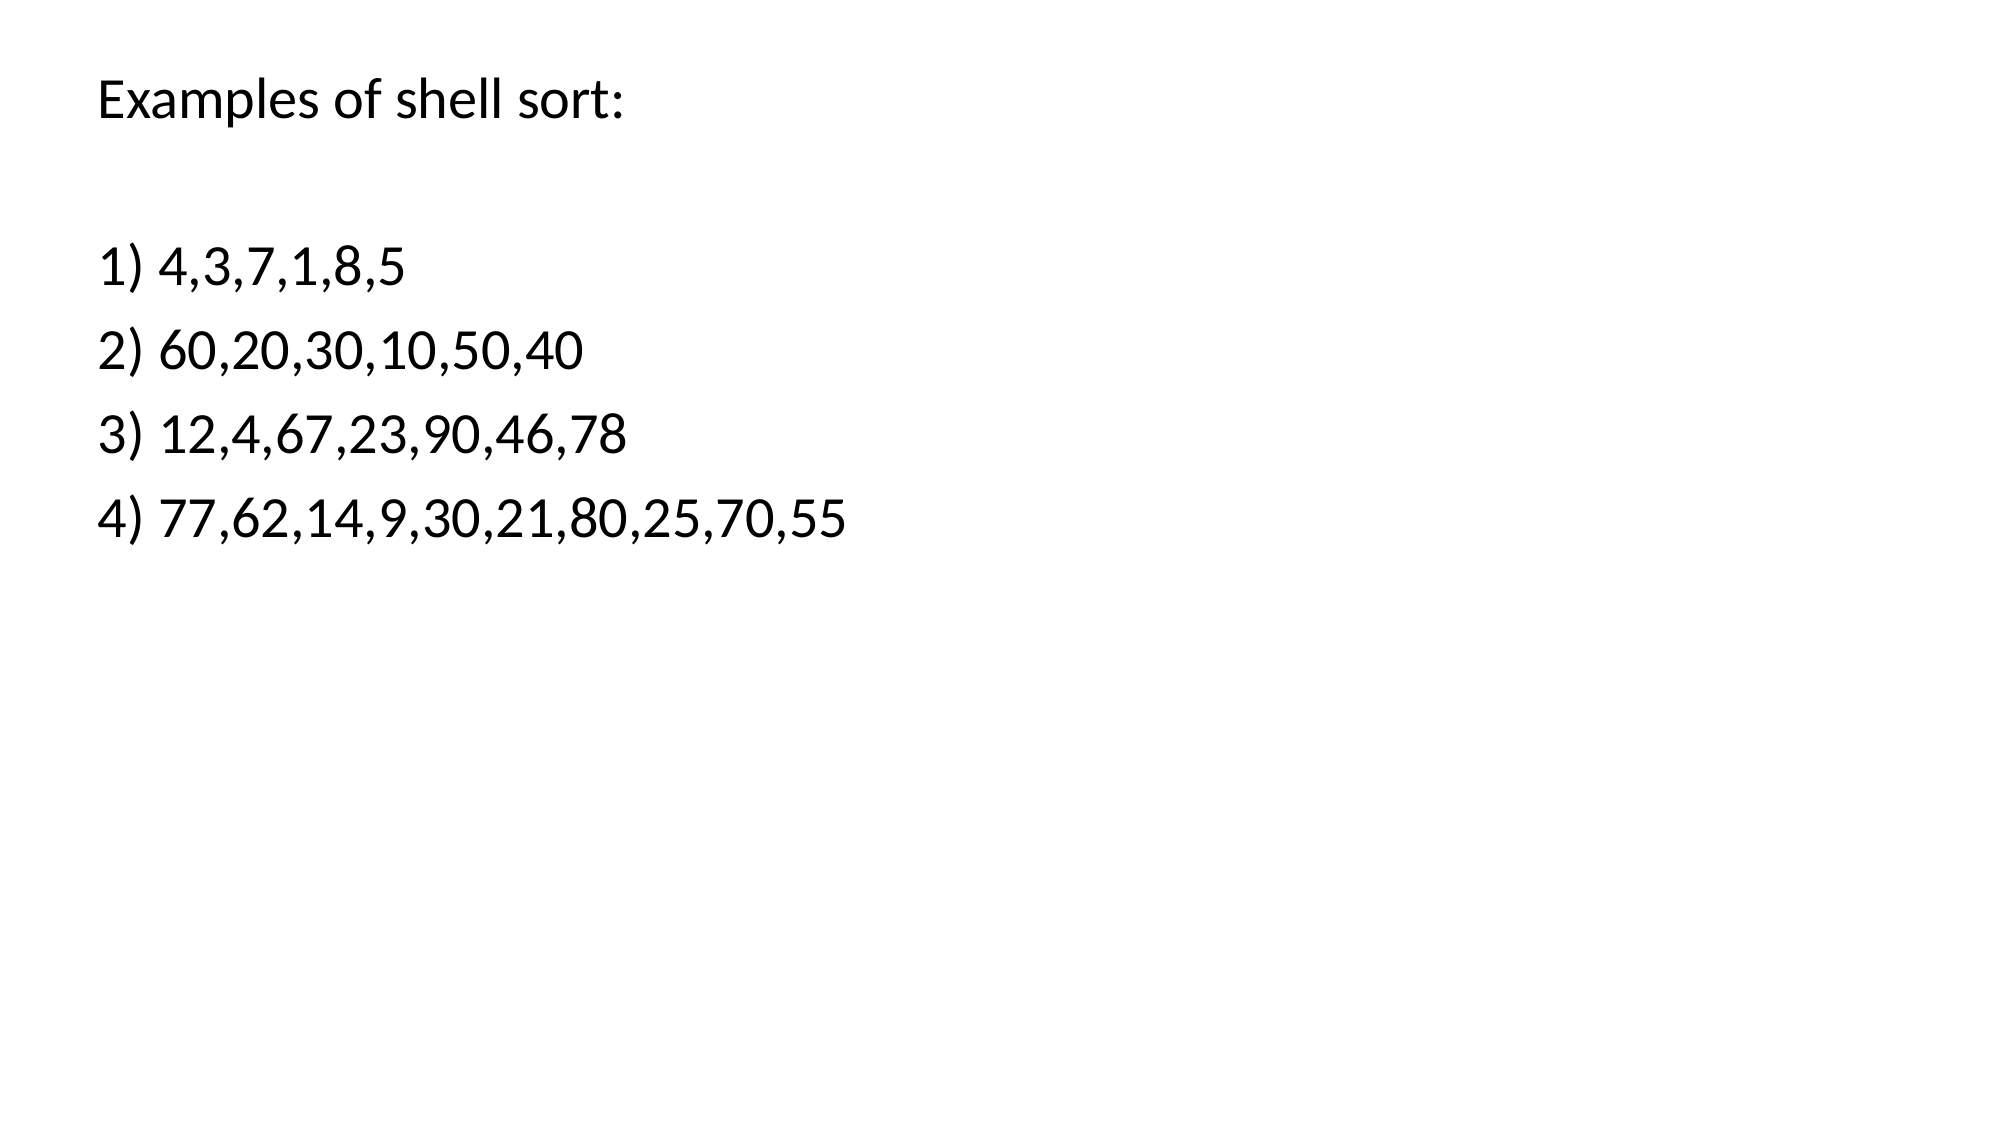

Examples of shell sort:

1) 4,3,7,1,8,5
2) 60,20,30,10,50,40
3) 12,4,67,23,90,46,78
4) 77,62,14,9,30,21,80,25,70,55